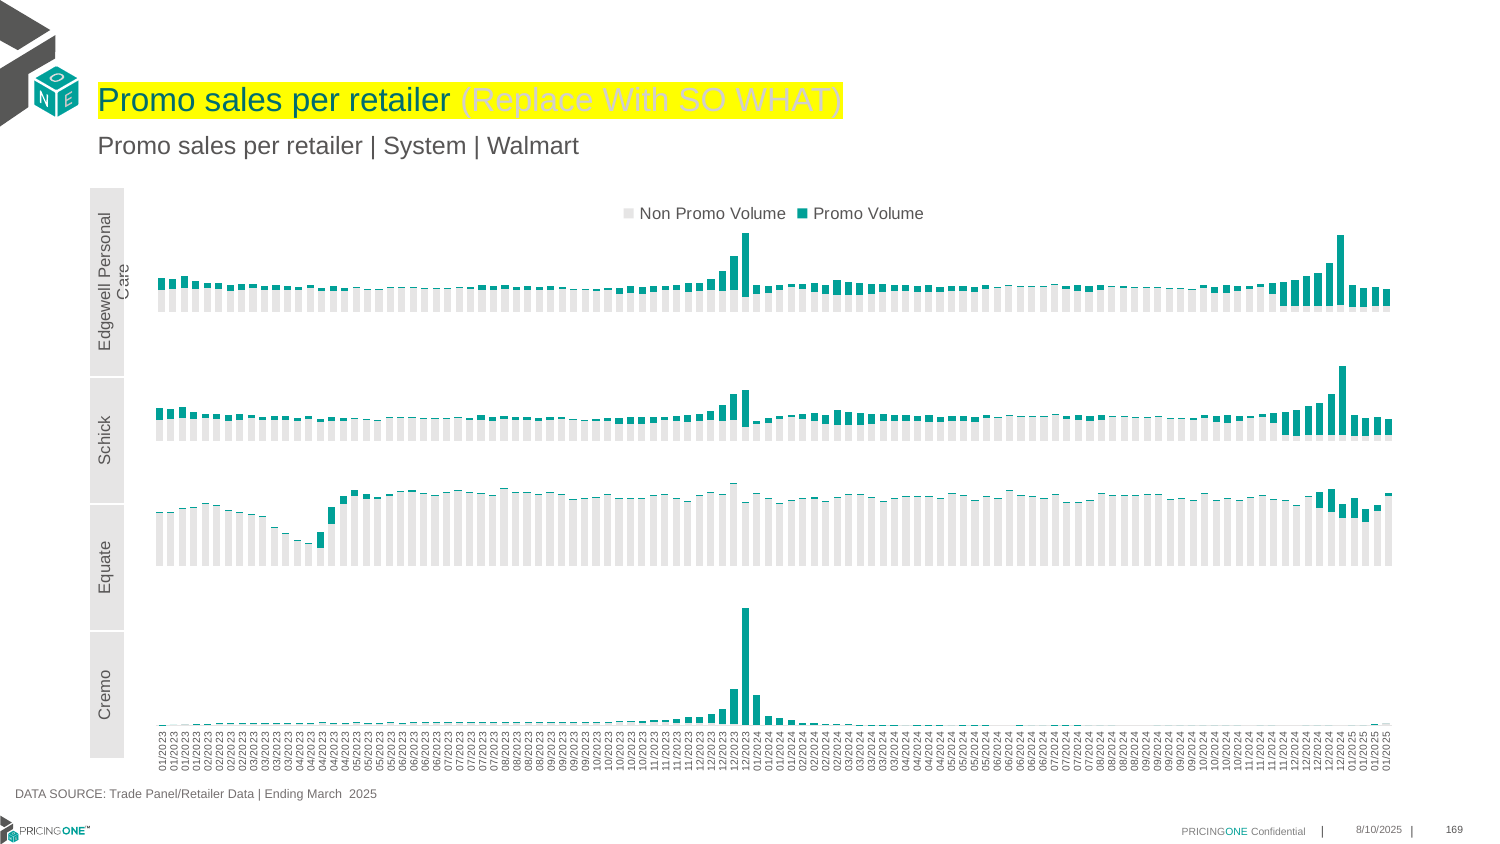

# Promo sales per retailer (Replace With SO WHAT)
Promo sales per retailer | System | Walmart
| Edgewell Personal Care |
| --- |
| Schick |
| Equate |
| Cremo |

### Chart

| Category | Non Promo Volume | Promo Volume |
|---|---|---|
| 44934 | 85450.0 | 47572.0 |
| 44941 | 90402.0 | 37906.0 |
| 44948 | 92029.0 | 46880.0 |
| 44955 | 90466.0 | 29094.0 |
| 44962 | 93722.0 | 17969.0 |
| 44969 | 89629.0 | 22358.0 |
| 44976 | 83585.0 | 21109.0 |
| 44983 | 85016.0 | 24565.0 |
| 44990 | 92907.0 | 14970.0 |
| 44997 | 85455.0 | 14080.0 |
| 45004 | 85414.0 | 18131.0 |
| 45011 | 86377.0 | 14440.0 |
| 45018 | 83839.0 | 11791.0 |
| 45025 | 92333.0 | 11226.0 |
| 45032 | 80286.0 | 11741.0 |
| 45039 | 82212.0 | 18786.0 |
| 45046 | 82434.0 | 10885.0 |
| 45053 | 94186.0 | 2857.0 |
| 45060 | 89026.0 | 1321.0 |
| 45067 | 87068.0 | 1215.0 |
| 45074 | 95003.0 | 2252.0 |
| 45081 | 97486.0 | 657.0 |
| 45088 | 96907.0 | 484.0 |
| 45095 | 93922.0 | 900.0 |
| 45102 | 93132.0 | 542.0 |
| 45109 | 94456.0 | 486.0 |
| 45116 | 97816.0 | 451.0 |
| 45123 | 88651.0 | 7863.0 |
| 45130 | 86317.0 | 19149.0 |
| 45137 | 84994.0 | 15041.0 |
| 45144 | 90949.0 | 14494.0 |
| 45151 | 85833.0 | 13017.0 |
| 45158 | 87421.0 | 12478.0 |
| 45165 | 83904.0 | 13304.0 |
| 45172 | 85570.0 | 14924.0 |
| 45179 | 91155.0 | 6016.0 |
| 45186 | 90311.0 | 773.0 |
| 45193 | 87960.0 | 391.0 |
| 45200 | 83702.0 | 5692.0 |
| 45207 | 83889.0 | 9825.0 |
| 45214 | 72209.0 | 22331.0 |
| 45221 | 72787.0 | 26820.0 |
| 45228 | 72251.0 | 26380.0 |
| 45235 | 76903.0 | 25008.0 |
| 45242 | 85286.0 | 17327.0 |
| 45249 | 84770.0 | 19555.0 |
| 45256 | 79290.0 | 31929.0 |
| 45263 | 82584.0 | 31529.0 |
| 45270 | 86697.0 | 41962.0 |
| 45277 | 80942.0 | 77019.0 |
| 45284 | 85038.0 | 133706.0 |
| 45291 | 59207.0 | 248232.0 |
| 45298 | 70361.0 | 34844.0 |
| 45305 | 73694.0 | 27118.0 |
| 45312 | 87469.0 | 18729.0 |
| 45319 | 96817.0 | 11129.0 |
| 45326 | 89581.0 | 20774.0 |
| 45333 | 79347.0 | 34174.0 |
| 45340 | 68612.0 | 38165.0 |
| 45347 | 65512.0 | 60032.0 |
| 45354 | 65189.0 | 52796.0 |
| 45361 | 64865.0 | 48706.0 |
| 45368 | 69450.0 | 38511.0 |
| 45375 | 79508.0 | 30702.0 |
| 45382 | 81883.0 | 23867.0 |
| 45389 | 82500.0 | 24160.0 |
| 45396 | 78944.0 | 23147.0 |
| 45403 | 77756.0 | 26906.0 |
| 45410 | 77908.0 | 19945.0 |
| 45417 | 81800.0 | 20792.0 |
| 45424 | 80072.0 | 19828.0 |
| 45431 | 76579.0 | 19666.0 |
| 45438 | 91422.0 | 13800.0 |
| 45445 | 98330.0 | 283.0 |
| 45452 | 104843.0 | 422.0 |
| 45459 | 100263.0 | 369.0 |
| 45466 | 99287.0 | 729.0 |
| 45473 | 99414.0 | 246.0 |
| 45480 | 108565.0 | 680.0 |
| 45487 | 89339.0 | 11671.0 |
| 45494 | 83627.0 | 21933.0 |
| 45501 | 79475.0 | 22236.0 |
| 45508 | 83906.0 | 20768.0 |
| 45515 | 95696.0 | 5914.0 |
| 45522 | 95067.0 | 4807.0 |
| 45529 | 97989.0 | 356.0 |
| 45536 | 93908.0 | 3278.0 |
| 45543 | 98511.0 | 455.0 |
| 45550 | 91856.0 | 525.0 |
| 45557 | 92940.0 | 425.0 |
| 45564 | 85187.0 | 5691.0 |
| 45571 | 93105.0 | 12529.0 |
| 45578 | 75556.0 | 23342.0 |
| 45585 | 72755.0 | 31967.0 |
| 45592 | 81165.0 | 20891.0 |
| 45599 | 90943.0 | 10671.0 |
| 45606 | 96055.0 | 13507.0 |
| 45613 | 72278.0 | 39682.0 |
| 45620 | 23330.0 | 93818.0 |
| 45627 | 22143.0 | 103439.0 |
| 45634 | 24683.0 | 114095.0 |
| 45641 | 23055.0 | 129821.0 |
| 45648 | 25078.0 | 164996.0 |
| 45655 | 25626.0 | 275385.0 |
| 45662 | 21307.0 | 84730.0 |
| 45669 | 21189.0 | 73287.0 |
| 45676 | 24874.0 | 71775.0 |
| 45683 | 24616.0 | 63962.0 |

### Chart

| Category | Non Promo Volume | Promo Volume |
|---|---|---|
| 44934 | 85304.0 | 47518.0 |
| 44941 | 89737.0 | 37894.0 |
| 44948 | 91217.0 | 46850.0 |
| 44955 | 89095.0 | 29062.0 |
| 44962 | 92200.0 | 17959.0 |
| 44969 | 87923.0 | 22264.0 |
| 44976 | 82067.0 | 20957.0 |
| 44983 | 83238.0 | 24389.0 |
| 44990 | 90793.0 | 14896.0 |
| 44997 | 83601.0 | 13958.0 |
| 45004 | 83674.0 | 17983.0 |
| 45011 | 84639.0 | 14286.0 |
| 45018 | 81973.0 | 11607.0 |
| 45025 | 90139.0 | 11038.0 |
| 45032 | 77886.0 | 11643.0 |
| 45039 | 80011.0 | 18624.0 |
| 45046 | 80198.0 | 10749.0 |
| 45053 | 91826.0 | 2685.0 |
| 45060 | 86840.0 | 1169.0 |
| 45067 | 84944.0 | 1081.0 |
| 45074 | 92723.0 | 2052.0 |
| 45081 | 95216.0 | 529.0 |
| 45088 | 94533.0 | 266.0 |
| 45095 | 91566.0 | 418.0 |
| 45102 | 90588.0 | 390.0 |
| 45109 | 92102.0 | 302.0 |
| 45116 | 95368.0 | 205.0 |
| 45123 | 86225.0 | 7715.0 |
| 45130 | 83773.0 | 18987.0 |
| 45137 | 82556.0 | 14875.0 |
| 45144 | 88315.0 | 14374.0 |
| 45151 | 83305.0 | 12873.0 |
| 45158 | 84671.0 | 12320.0 |
| 45165 | 81278.0 | 13218.0 |
| 45172 | 83072.0 | 14840.0 |
| 45179 | 88805.0 | 5912.0 |
| 45186 | 87855.0 | 613.0 |
| 45193 | 85622.0 | 227.0 |
| 45200 | 81384.0 | 5558.0 |
| 45207 | 81469.0 | 9641.0 |
| 45214 | 69759.0 | 21451.0 |
| 45221 | 70345.0 | 25382.0 |
| 45228 | 69999.0 | 24732.0 |
| 45235 | 74451.0 | 23278.0 |
| 45242 | 82844.0 | 15155.0 |
| 45249 | 82368.0 | 16883.0 |
| 45256 | 77176.0 | 26903.0 |
| 45263 | 80354.0 | 26749.0 |
| 45270 | 84529.0 | 34552.0 |
| 45277 | 79574.0 | 64235.0 |
| 45284 | 84044.0 | 102616.0 |
| 45291 | 58571.0 | 146644.0 |
| 45298 | 69963.0 | 9188.0 |
| 45305 | 73062.0 | 19874.0 |
| 45312 | 87089.0 | 12809.0 |
| 45319 | 96669.0 | 6377.0 |
| 45326 | 89339.0 | 18518.0 |
| 45333 | 79275.0 | 32674.0 |
| 45340 | 68462.0 | 37375.0 |
| 45347 | 65348.0 | 59320.0 |
| 45354 | 64989.0 | 52268.0 |
| 45361 | 64685.0 | 48538.0 |
| 45368 | 69244.0 | 38347.0 |
| 45375 | 79418.0 | 30372.0 |
| 45382 | 81701.0 | 23753.0 |
| 45389 | 82440.0 | 24122.0 |
| 45396 | 78732.0 | 23099.0 |
| 45403 | 77568.0 | 26870.0 |
| 45410 | 77748.0 | 19885.0 |
| 45417 | 81678.0 | 20776.0 |
| 45424 | 79930.0 | 19802.0 |
| 45431 | 76539.0 | 19626.0 |
| 45438 | 91324.0 | 13708.0 |
| 45445 | 98280.0 | 283.0 |
| 45452 | 104781.0 | 422.0 |
| 45459 | 100215.0 | 303.0 |
| 45466 | 99259.0 | 719.0 |
| 45473 | 99382.0 | 232.0 |
| 45480 | 108441.0 | 630.0 |
| 45487 | 89327.0 | 11609.0 |
| 45494 | 83609.0 | 21871.0 |
| 45501 | 79459.0 | 22126.0 |
| 45508 | 83894.0 | 20762.0 |
| 45515 | 95676.0 | 5906.0 |
| 45522 | 95059.0 | 4807.0 |
| 45529 | 97961.0 | 356.0 |
| 45536 | 93900.0 | 3278.0 |
| 45543 | 98467.0 | 453.0 |
| 45550 | 91834.0 | 521.0 |
| 45557 | 92928.0 | 423.0 |
| 45564 | 85175.0 | 5675.0 |
| 45571 | 93101.0 | 12525.0 |
| 45578 | 75554.0 | 23332.0 |
| 45585 | 72739.0 | 31963.0 |
| 45592 | 81161.0 | 20877.0 |
| 45599 | 90939.0 | 10671.0 |
| 45606 | 96049.0 | 13495.0 |
| 45613 | 72254.0 | 39680.0 |
| 45620 | 23222.0 | 93818.0 |
| 45627 | 22139.0 | 103439.0 |
| 45634 | 24583.0 | 114095.0 |
| 45641 | 23023.0 | 129713.0 |
| 45648 | 25068.0 | 164986.0 |
| 45655 | 25590.0 | 275385.0 |
| 45662 | 21245.0 | 84722.0 |
| 45669 | 20999.0 | 73283.0 |
| 45676 | 23948.0 | 71761.0 |
| 45683 | 23020.0 | 63952.0 |

### Chart

| Category | Non Promo Volume | Promo Volume |
|---|---|---|
| 44934 | 61566.0 | 314.0 |
| 44941 | 61170.0 | 200.0 |
| 44948 | 66702.0 | 276.0 |
| 44955 | 67722.0 | 408.0 |
| 44962 | 71638.0 | 252.0 |
| 44969 | 69750.0 | 290.0 |
| 44976 | 63344.0 | 280.0 |
| 44983 | 61562.0 | 178.0 |
| 44990 | 59626.0 | 498.0 |
| 44997 | 56366.0 | 366.0 |
| 45004 | 44254.0 | 268.0 |
| 45011 | 37130.0 | 358.0 |
| 45018 | 29910.0 | 258.0 |
| 45025 | 26064.0 | 190.0 |
| 45032 | 20988.0 | 17780.0 |
| 45039 | 48042.0 | 19184.0 |
| 45046 | 71042.0 | 8968.0 |
| 45053 | 80096.0 | 6922.0 |
| 45060 | 77012.0 | 4914.0 |
| 45067 | 76214.0 | 3306.0 |
| 45074 | 79650.0 | 2578.0 |
| 45081 | 84564.0 | 1840.0 |
| 45088 | 84620.0 | 2114.0 |
| 45095 | 82700.0 | 1046.0 |
| 45102 | 80707.0 | 972.0 |
| 45109 | 84221.0 | 760.0 |
| 45116 | 86608.0 | 746.0 |
| 45123 | 84202.0 | 450.0 |
| 45130 | 82800.0 | 552.0 |
| 45137 | 81044.0 | 600.0 |
| 45144 | 89110.0 | 562.0 |
| 45151 | 84362.0 | 380.0 |
| 45158 | 84124.0 | 548.0 |
| 45165 | 82090.0 | 358.0 |
| 45172 | 83732.0 | 410.0 |
| 45179 | 82390.0 | 308.0 |
| 45186 | 76510.0 | 460.0 |
| 45193 | 77684.0 | 372.0 |
| 45200 | 77686.0 | 754.0 |
| 45207 | 81302.0 | 1048.0 |
| 45214 | 77286.0 | 696.0 |
| 45221 | 76338.0 | 980.0 |
| 45228 | 76620.0 | 1106.0 |
| 45235 | 80000.0 | 1056.0 |
| 45242 | 81822.0 | 1068.0 |
| 45249 | 77134.0 | 1190.0 |
| 45256 | 73362.0 | 1148.0 |
| 45263 | 80000.0 | 1140.0 |
| 45270 | 83452.0 | 1360.0 |
| 45277 | 81266.0 | 1124.0 |
| 45284 | 93586.0 | 1306.0 |
| 45291 | 71960.0 | 970.0 |
| 45298 | 82048.0 | 1058.0 |
| 45305 | 77178.0 | 1204.0 |
| 45312 | 71580.0 | 1090.0 |
| 45319 | 74456.0 | 1092.0 |
| 45326 | 76648.0 | 1070.0 |
| 45333 | 77172.0 | 1230.0 |
| 45340 | 73668.0 | 950.0 |
| 45347 | 77524.0 | 1362.0 |
| 45354 | 81326.0 | 1046.0 |
| 45361 | 81752.0 | 1100.0 |
| 45368 | 77696.0 | 1224.0 |
| 45375 | 73984.0 | 968.0 |
| 45382 | 76520.0 | 1164.0 |
| 45389 | 79506.0 | 1072.0 |
| 45396 | 79171.0 | 952.0 |
| 45403 | 79030.0 | 1084.0 |
| 45410 | 76806.0 | 1016.0 |
| 45417 | 82506.0 | 1042.0 |
| 45424 | 80032.0 | 1062.0 |
| 45431 | 74224.0 | 894.0 |
| 45438 | 79198.0 | 884.0 |
| 45445 | 77378.0 | 848.0 |
| 45452 | 85692.0 | 818.0 |
| 45459 | 79574.0 | 1206.0 |
| 45466 | 79338.0 | 978.0 |
| 45473 | 76834.0 | 954.0 |
| 45480 | 81276.0 | 1002.0 |
| 45487 | 72604.0 | 962.0 |
| 45494 | 73024.0 | 666.0 |
| 45501 | 74804.0 | 814.0 |
| 45508 | 82432.0 | 924.0 |
| 45515 | 80716.0 | 748.0 |
| 45522 | 80870.0 | 914.0 |
| 45529 | 79720.0 | 1024.0 |
| 45536 | 81190.0 | 646.0 |
| 45543 | 81766.0 | 966.0 |
| 45550 | 75946.0 | 810.0 |
| 45557 | 77010.0 | 874.0 |
| 45564 | 74544.0 | 917.0 |
| 45571 | 83148.0 | 914.0 |
| 45578 | 75193.0 | 872.0 |
| 45585 | 77335.0 | 970.0 |
| 45592 | 75076.0 | 630.0 |
| 45599 | 77822.0 | 808.0 |
| 45606 | 80010.0 | 820.0 |
| 45613 | 76036.0 | 686.0 |
| 45620 | 74462.0 | 822.0 |
| 45627 | 68916.0 | 696.0 |
| 45634 | 79215.0 | 896.0 |
| 45641 | 66280.0 | 18368.0 |
| 45648 | 61982.0 | 26592.0 |
| 45655 | 55060.0 | 16054.0 |
| 45662 | 55320.0 | 22270.0 |
| 45669 | 50102.0 | 14890.0 |
| 45676 | 62660.0 | 7150.0 |
| 45683 | 80610.0 | 3384.0 |

### Chart

| Category | Non Promo Volume | Promo Volume |
|---|---|---|
| 44934 | 122.0 | 54.0 |
| 44941 | 330.0 | 12.0 |
| 44948 | 778.0 | 30.0 |
| 44955 | 1332.0 | 32.0 |
| 44962 | 1486.0 | 10.0 |
| 44969 | 1700.0 | 94.0 |
| 44976 | 1514.0 | 152.0 |
| 44983 | 1778.0 | 176.0 |
| 44990 | 2102.0 | 74.0 |
| 44997 | 1846.0 | 118.0 |
| 45004 | 1734.0 | 148.0 |
| 45011 | 1698.0 | 154.0 |
| 45018 | 1798.0 | 180.0 |
| 45025 | 2186.0 | 184.0 |
| 45032 | 2396.0 | 98.0 |
| 45039 | 2182.0 | 158.0 |
| 45046 | 2204.0 | 136.0 |
| 45053 | 2348.0 | 172.0 |
| 45060 | 2186.0 | 152.0 |
| 45067 | 2094.0 | 134.0 |
| 45074 | 2264.0 | 196.0 |
| 45081 | 2270.0 | 128.0 |
| 45088 | 2370.0 | 218.0 |
| 45095 | 2356.0 | 218.0 |
| 45102 | 2544.0 | 152.0 |
| 45109 | 2354.0 | 184.0 |
| 45116 | 2448.0 | 246.0 |
| 45123 | 2426.0 | 148.0 |
| 45130 | 2544.0 | 162.0 |
| 45137 | 2430.0 | 166.0 |
| 45144 | 2634.0 | 120.0 |
| 45151 | 2528.0 | 144.0 |
| 45158 | 2738.0 | 158.0 |
| 45165 | 2626.0 | 86.0 |
| 45172 | 2488.0 | 84.0 |
| 45179 | 2342.0 | 104.0 |
| 45186 | 2354.0 | 160.0 |
| 45193 | 2334.0 | 164.0 |
| 45200 | 2318.0 | 134.0 |
| 45207 | 2420.0 | 184.0 |
| 45214 | 2448.0 | 880.0 |
| 45221 | 2440.0 | 1438.0 |
| 45228 | 2252.0 | 1648.0 |
| 45235 | 2448.0 | 1730.0 |
| 45242 | 2442.0 | 2172.0 |
| 45249 | 2402.0 | 2672.0 |
| 45256 | 2106.0 | 5026.0 |
| 45263 | 2224.0 | 4780.0 |
| 45270 | 2168.0 | 7410.0 |
| 45277 | 1368.0 | 12784.0 |
| 45284 | 886.0 | 31090.0 |
| 45291 | 632.0 | 101588.0 |
| 45298 | 390.0 | 25656.0 |
| 45305 | 632.0 | 7244.0 |
| 45312 | 380.0 | 5920.0 |
| 45319 | 148.0 | 4752.0 |
| 45326 | 142.0 | 2256.0 |
| 45333 | 72.0 | 1500.0 |
| 45340 | 150.0 | 790.0 |
| 45347 | 164.0 | 712.0 |
| 45354 | 200.0 | 528.0 |
| 45361 | 180.0 | 168.0 |
| 45368 | 206.0 | 164.0 |
| 45375 | 90.0 | 330.0 |
| 45382 | 178.0 | 114.0 |
| 45389 | 56.0 | 38.0 |
| 45396 | 112.0 | 48.0 |
| 45403 | 88.0 | 36.0 |
| 45410 | 56.0 | 60.0 |
| 45417 | 112.0 | 16.0 |
| 45424 | 42.0 | 26.0 |
| 45431 | 40.0 | 40.0 |
| 45438 | 98.0 | 92.0 |
| 45445 | 50.0 | 0.0 |
| 45452 | 62.0 | 0.0 |
| 45459 | 48.0 | 66.0 |
| 45466 | 28.0 | 10.0 |
| 45473 | 32.0 | 14.0 |
| 45480 | 24.0 | 50.0 |
| 45487 | 12.0 | 62.0 |
| 45494 | 18.0 | 62.0 |
| 45501 | 16.0 | 10.0 |
| 45508 | 12.0 | 6.0 |
| 45515 | 20.0 | 8.0 |
| 45522 | 8.0 | 0.0 |
| 45529 | 28.0 | 0.0 |
| 45536 | 8.0 | 0.0 |
| 45543 | 44.0 | 2.0 |
| 45550 | 22.0 | 4.0 |
| 45557 | 12.0 | 2.0 |
| 45564 | 12.0 | 16.0 |
| 45571 | 4.0 | 4.0 |
| 45578 | 2.0 | 10.0 |
| 45585 | 16.0 | 4.0 |
| 45592 | 4.0 | 14.0 |
| 45599 | 4.0 | 0.0 |
| 45606 | 6.0 | 12.0 |
| 45613 | 24.0 | 2.0 |
| 45620 | 8.0 | 0.0 |
| 45627 | 4.0 | 0.0 |
| 45634 | 0.0 | 0.0 |
| 45641 | 32.0 | 8.0 |
| 45648 | 10.0 | 10.0 |
| 45655 | 36.0 | 0.0 |
| 45662 | 62.0 | 8.0 |
| 45669 | 190.0 | 4.0 |
| 45676 | 922.0 | 14.0 |
| 45683 | 1596.0 | 10.0 |
DATA SOURCE: Trade Panel/Retailer Data | Ending March  2025

8/10/2025
169